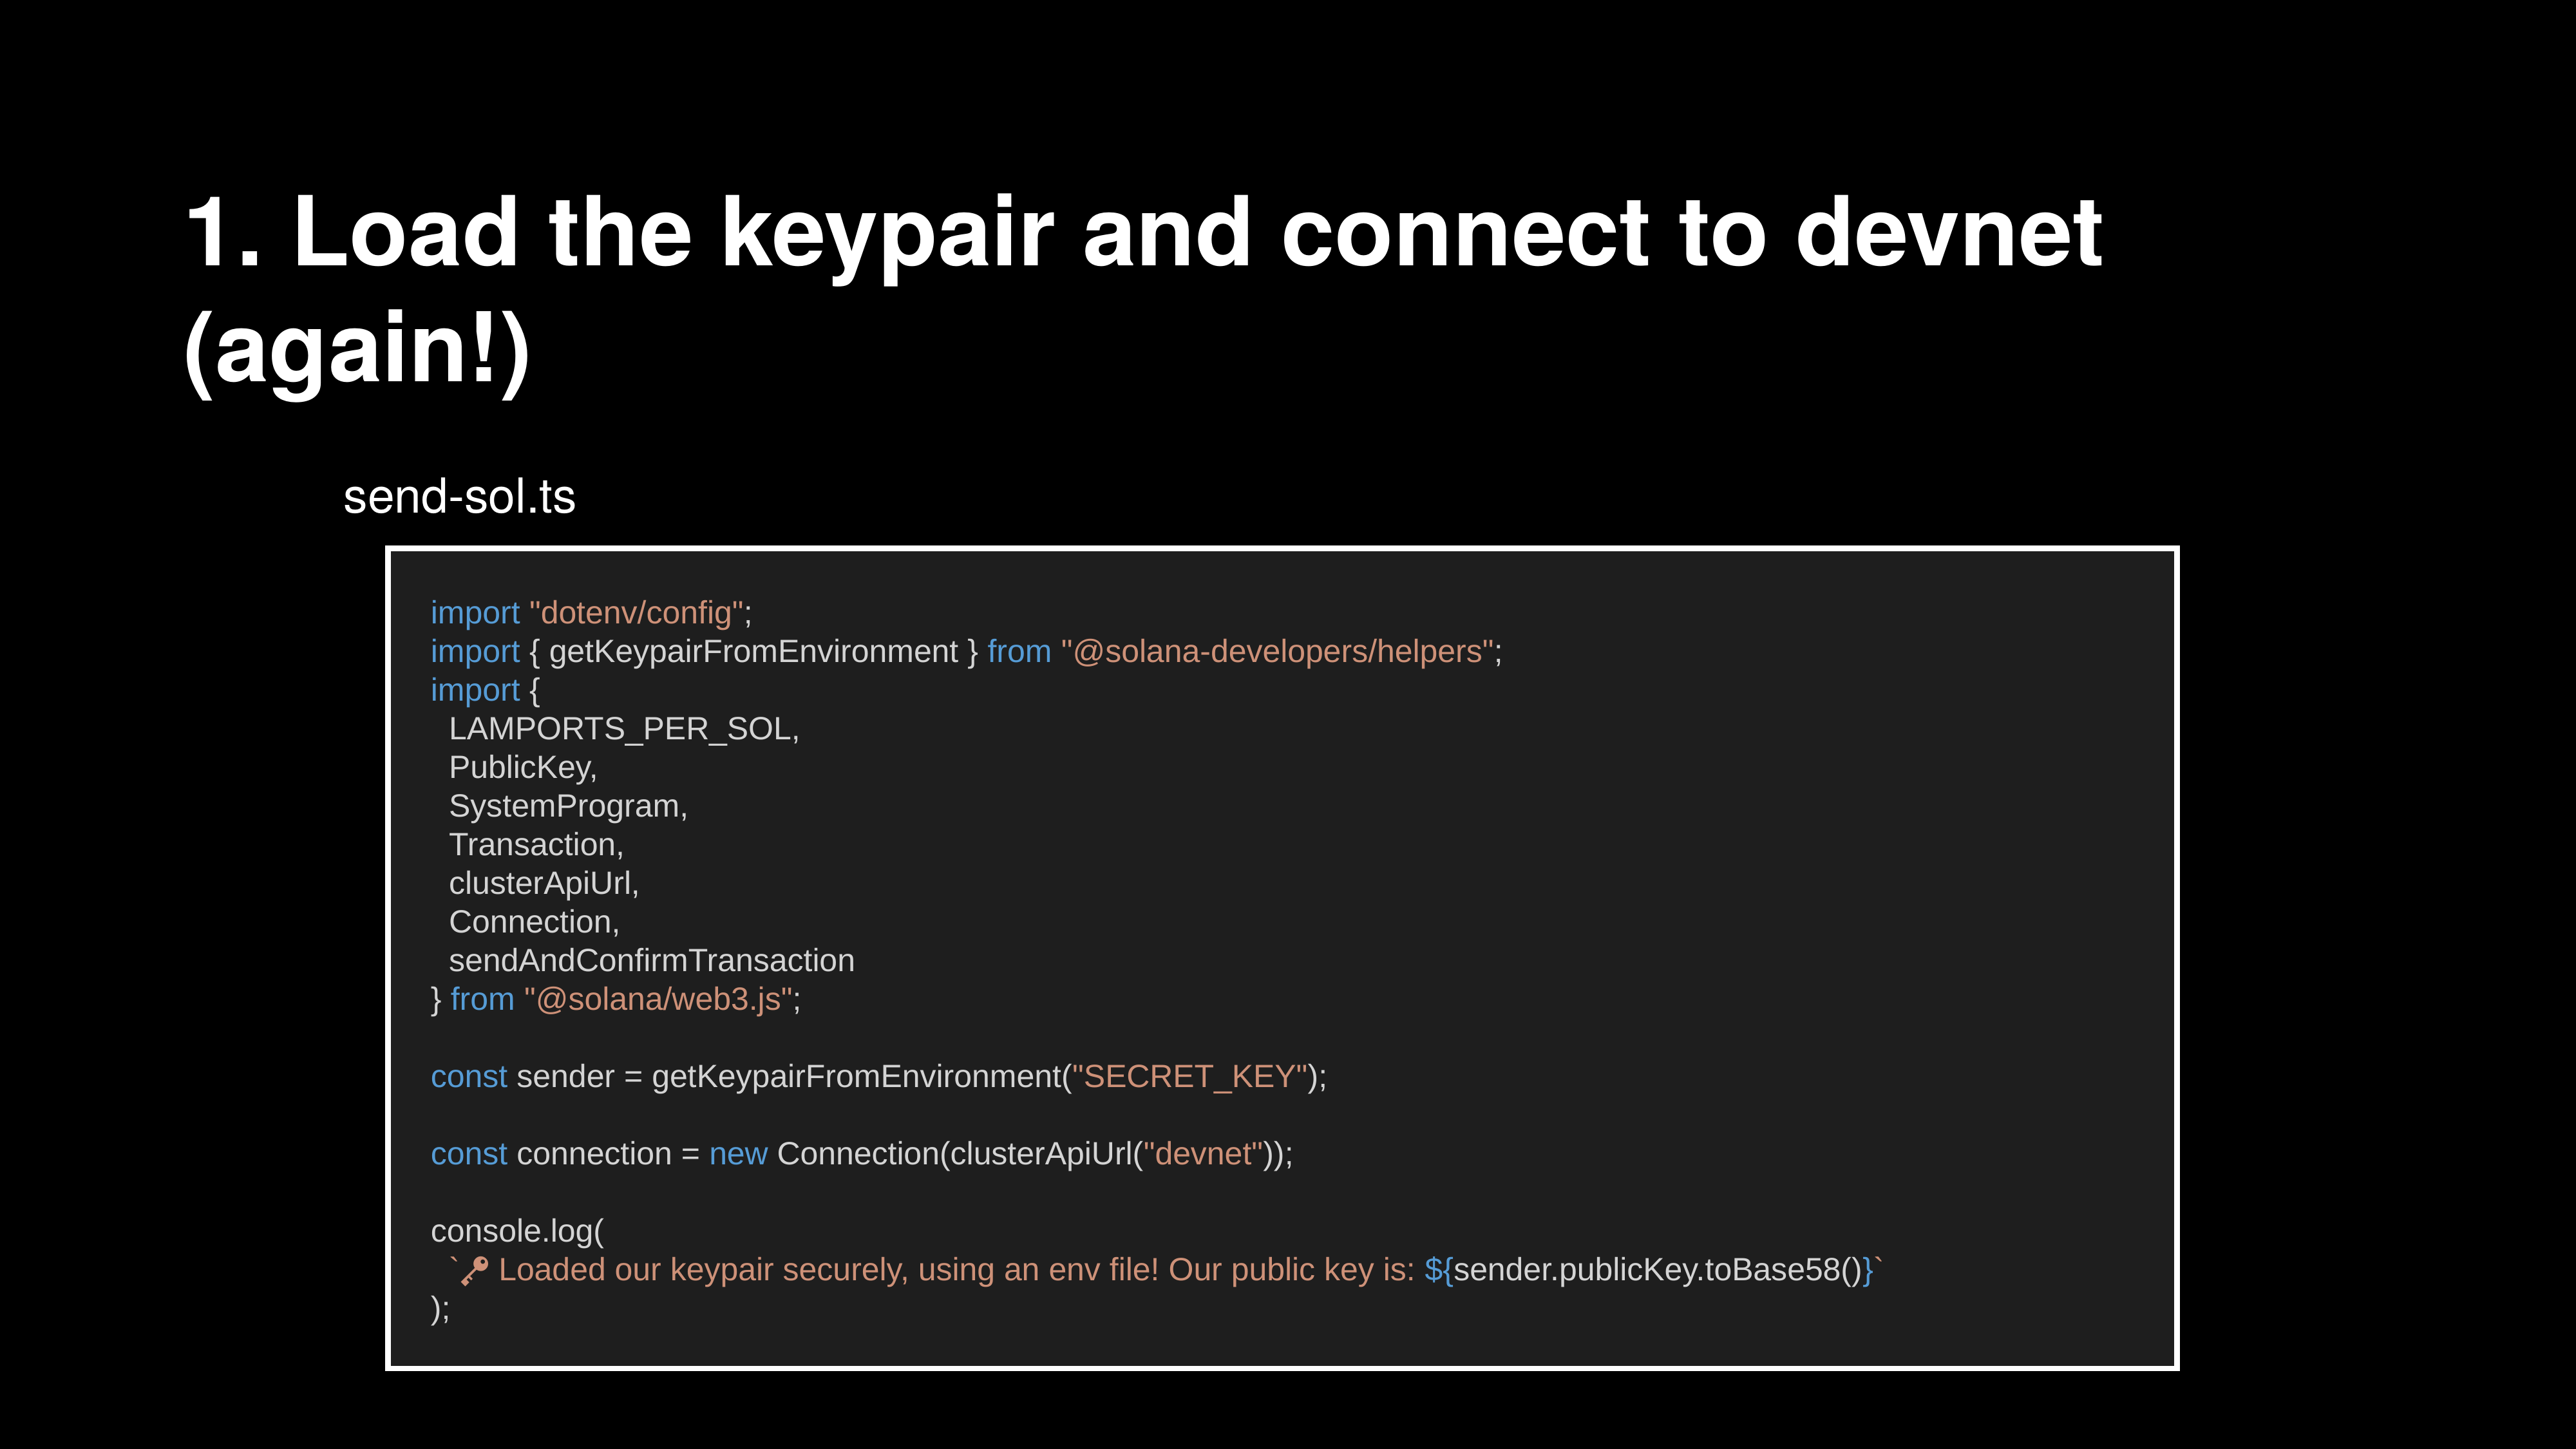

1. Load the keypair and connect to devnet (again!)
send-sol.ts
import "dotenv/config";
import { getKeypairFromEnvironment } from "@solana-developers/helpers";
import {
  LAMPORTS_PER_SOL,
  PublicKey,
  SystemProgram,
  Transaction,
  clusterApiUrl,
  Connection,
  sendAndConfirmTransaction
} from "@solana/web3.js";

const sender = getKeypairFromEnvironment("SECRET_KEY");

const connection = new Connection(clusterApiUrl("devnet"));

console.log(
  `🔑 Loaded our keypair securely, using an env file! Our public key is: ${sender.publicKey.toBase58()}`
);